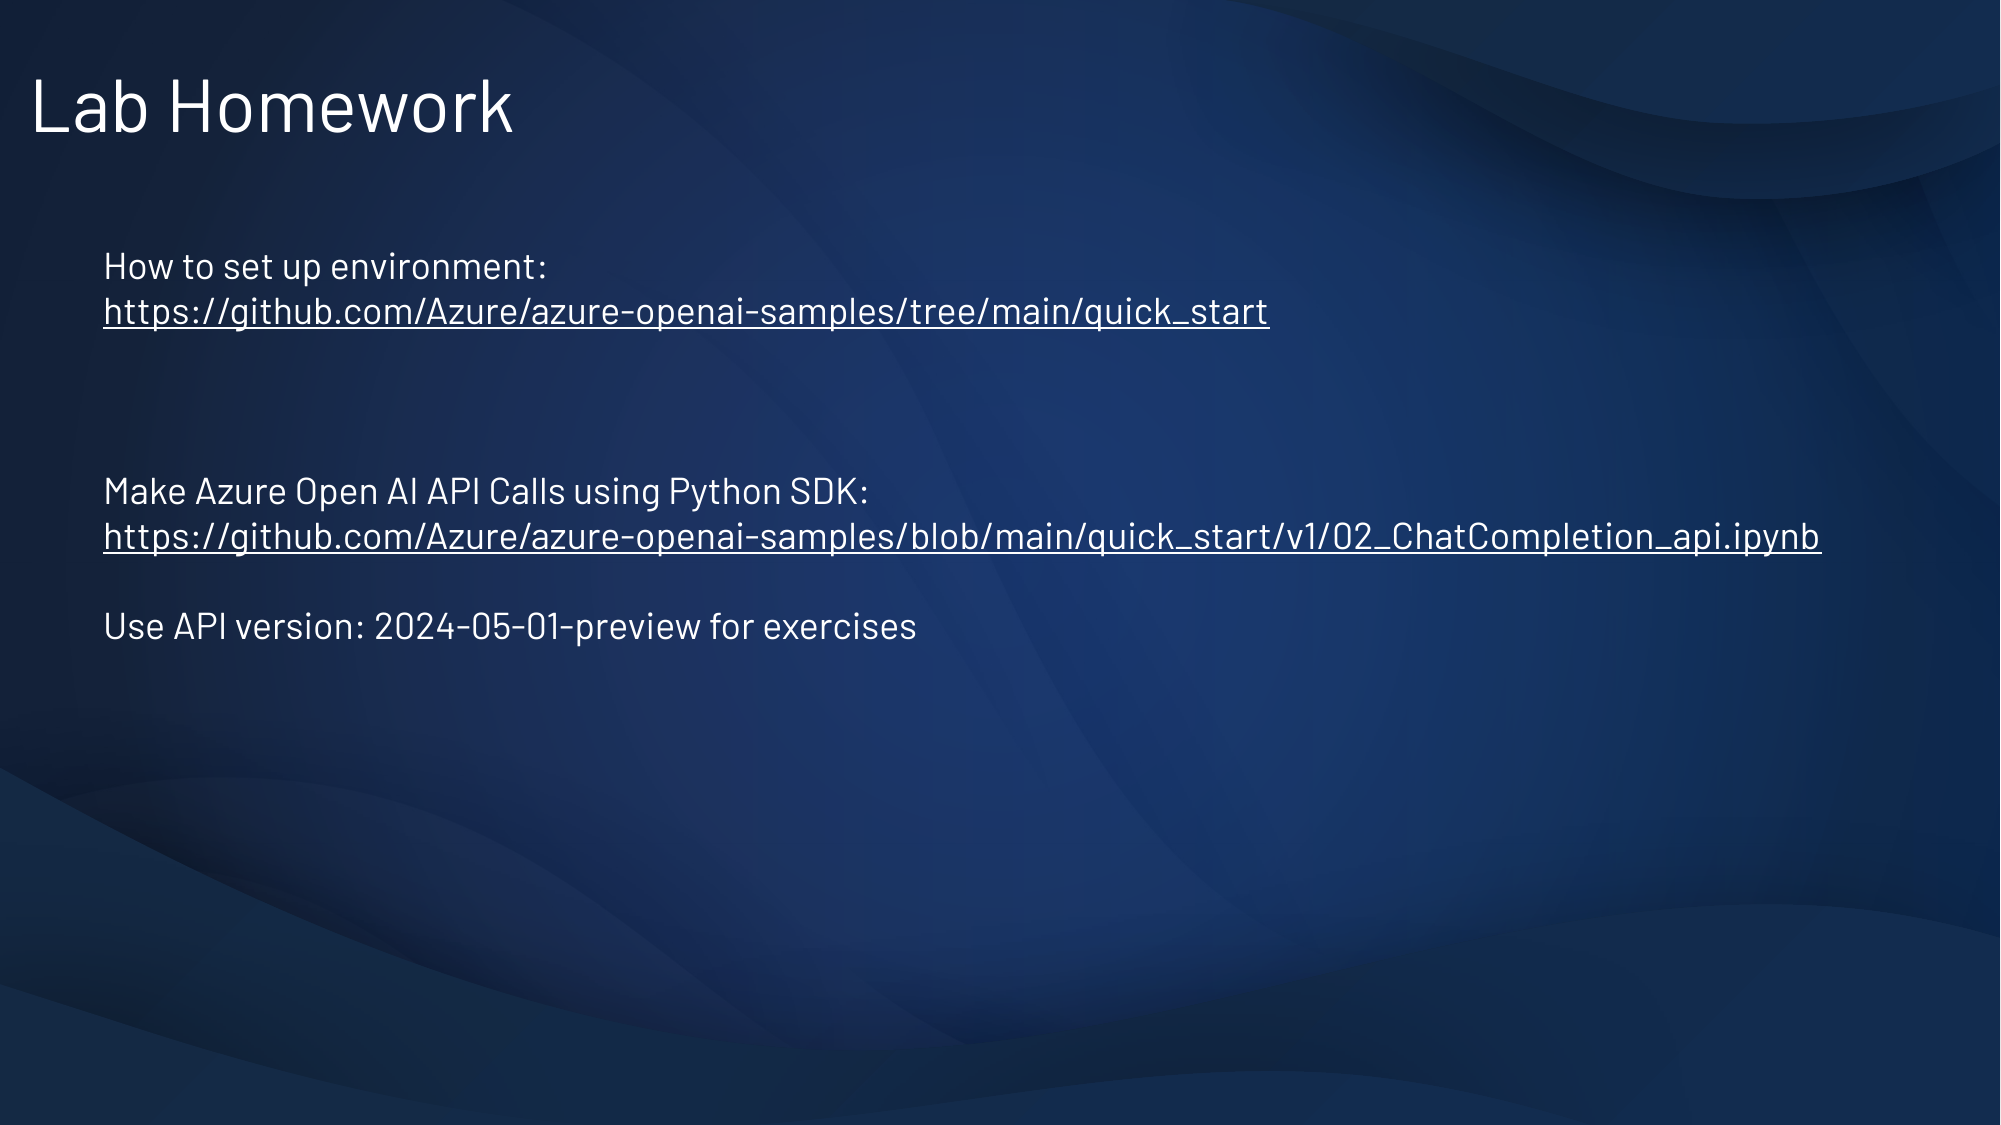

# Lab Homework
How to set up environment:
https://github.com/Azure/azure-openai-samples/tree/main/quick_start

Make Azure Open AI API Calls using Python SDK:
https://github.com/Azure/azure-openai-samples/blob/main/quick_start/v1/02_ChatCompletion_api.ipynb

Use API version: 2024-05-01-preview for exercises